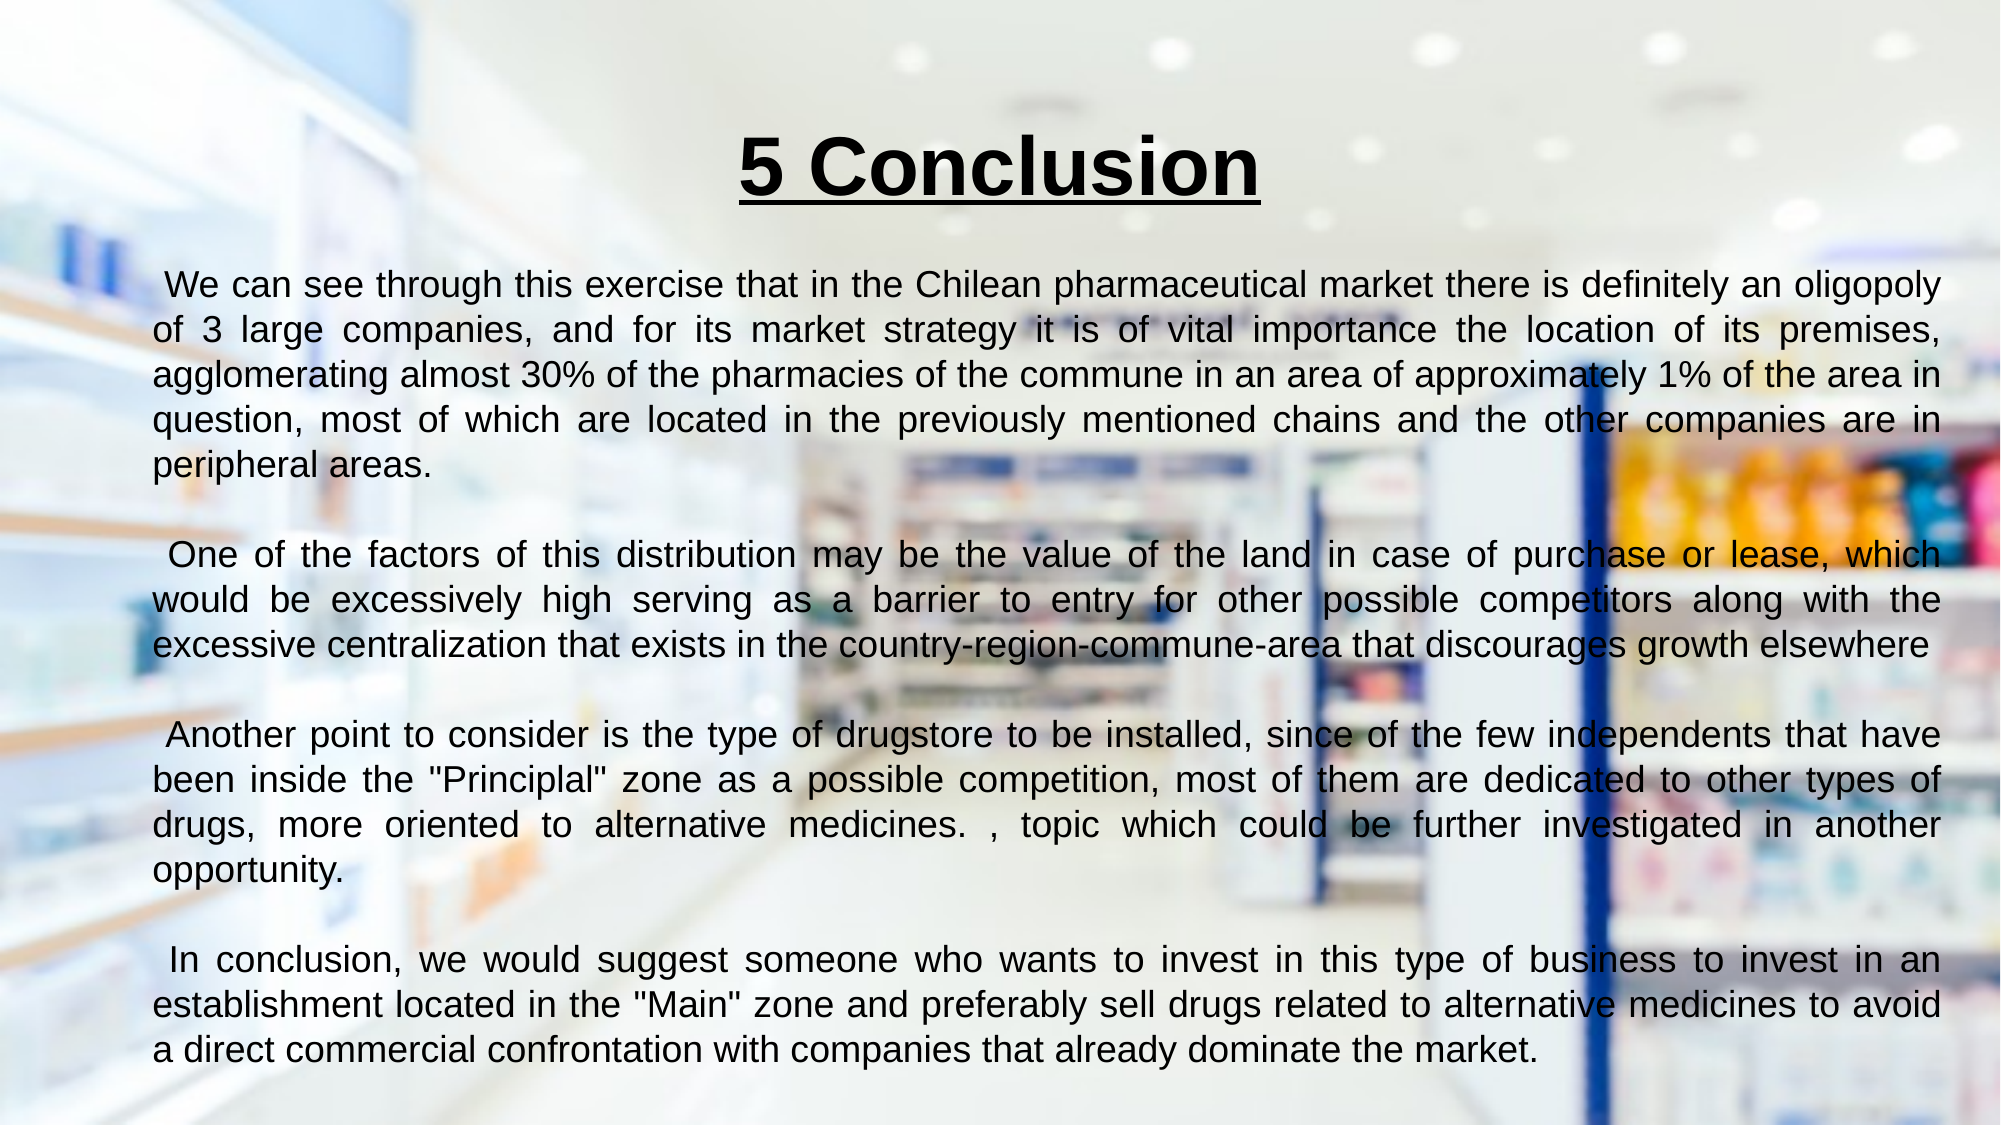

# 5 Conclusion
 We can see through this exercise that in the Chilean pharmaceutical market there is definitely an oligopoly of 3 large companies, and for its market strategy it is of vital importance the location of its premises, agglomerating almost 30% of the pharmacies of the commune in an area of approximately 1% of the area in question, most of which are located in the previously mentioned chains and the other companies are in peripheral areas.

 One of the factors of this distribution may be the value of the land in case of purchase or lease, which would be excessively high serving as a barrier to entry for other possible competitors along with the excessive centralization that exists in the country-region-commune-area that discourages growth elsewhere

 Another point to consider is the type of drugstore to be installed, since of the few independents that have been inside the "Principlal" zone as a possible competition, most of them are dedicated to other types of drugs, more oriented to alternative medicines. , topic which could be further investigated in another opportunity.

 In conclusion, we would suggest someone who wants to invest in this type of business to invest in an establishment located in the "Main" zone and preferably sell drugs related to alternative medicines to avoid a direct commercial confrontation with companies that already dominate the market.